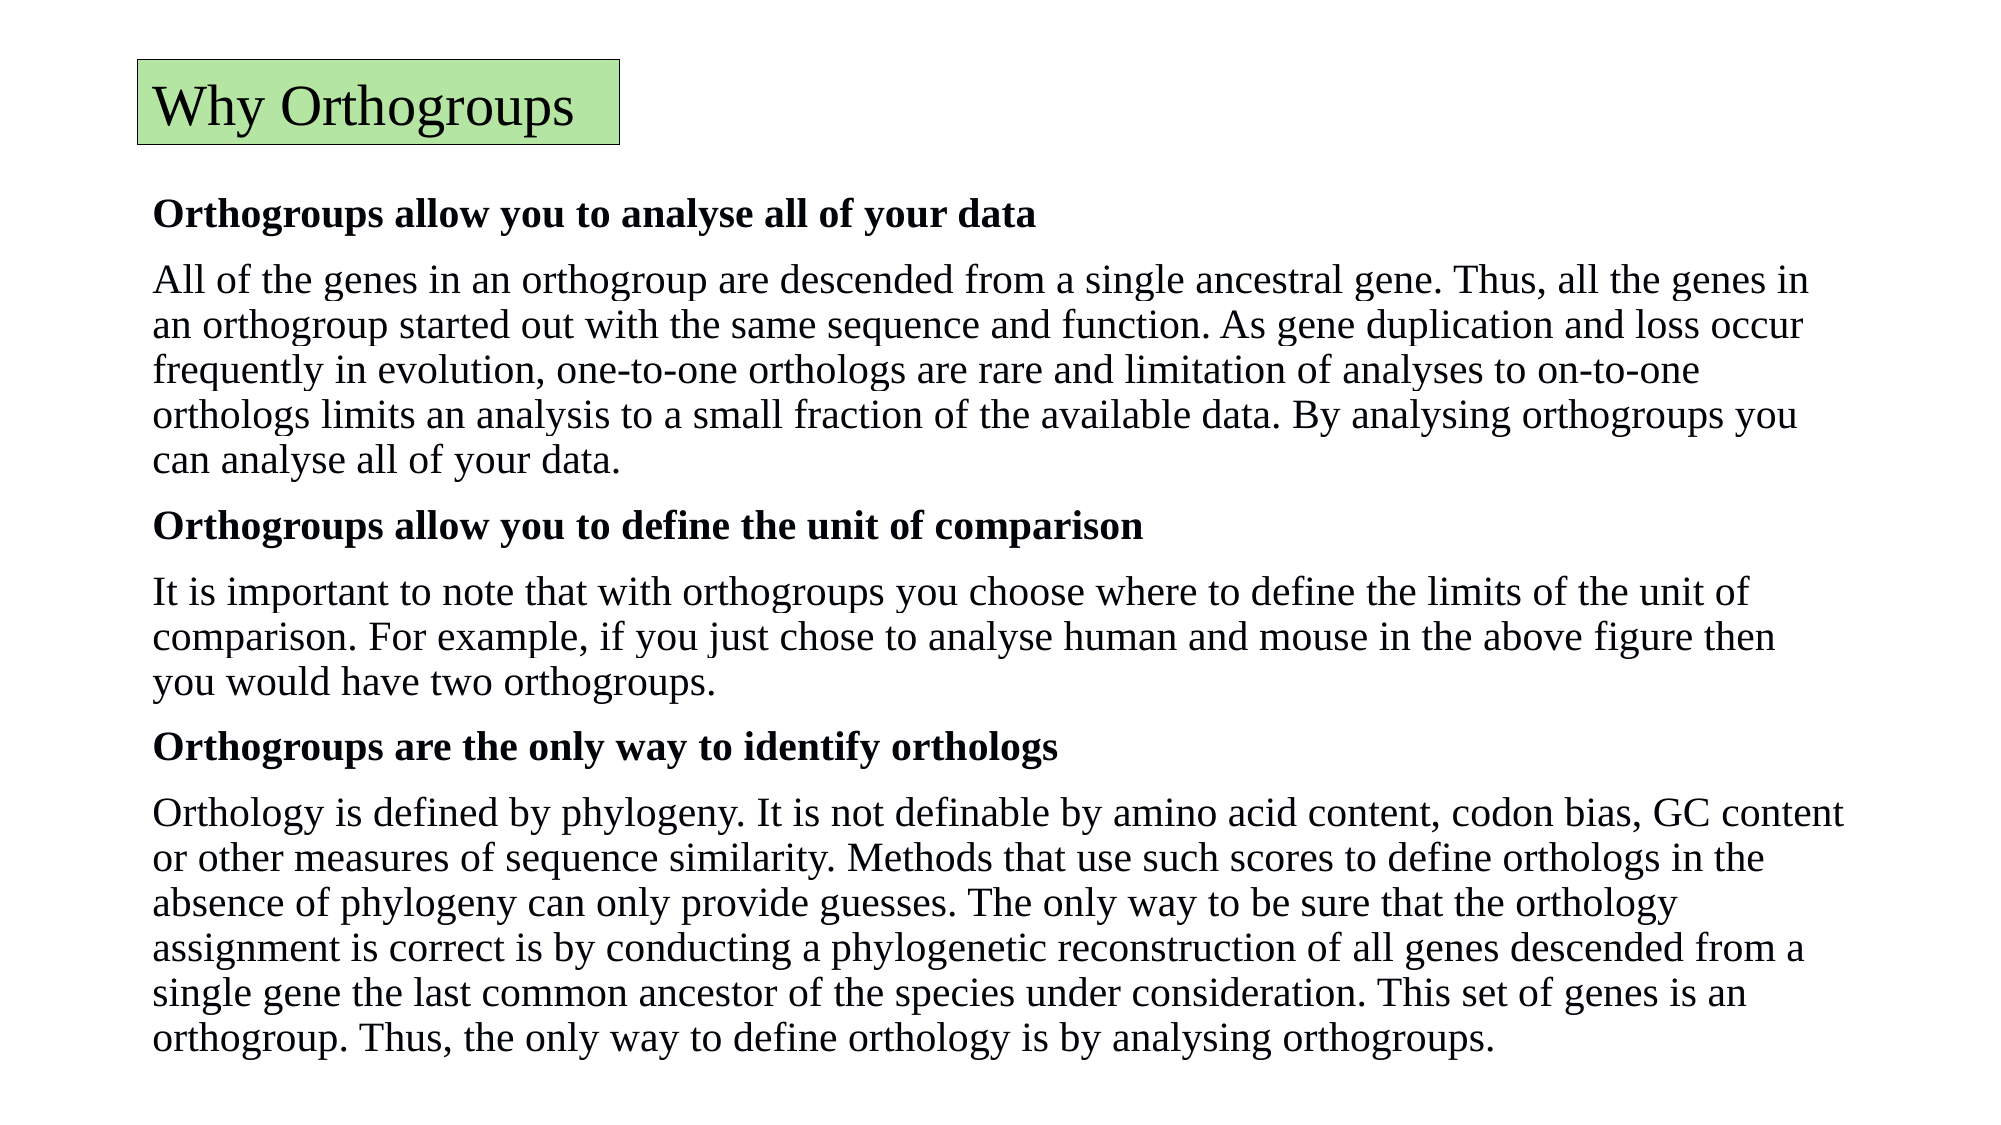

Why Orthogroups
Orthogroups allow you to analyse all of your data
All of the genes in an orthogroup are descended from a single ancestral gene. Thus, all the genes in an orthogroup started out with the same sequence and function. As gene duplication and loss occur frequently in evolution, one-to-one orthologs are rare and limitation of analyses to on-to-one orthologs limits an analysis to a small fraction of the available data. By analysing orthogroups you can analyse all of your data.
Orthogroups allow you to define the unit of comparison
It is important to note that with orthogroups you choose where to define the limits of the unit of comparison. For example, if you just chose to analyse human and mouse in the above figure then you would have two orthogroups.
Orthogroups are the only way to identify orthologs
Orthology is defined by phylogeny. It is not definable by amino acid content, codon bias, GC content or other measures of sequence similarity. Methods that use such scores to define orthologs in the absence of phylogeny can only provide guesses. The only way to be sure that the orthology assignment is correct is by conducting a phylogenetic reconstruction of all genes descended from a single gene the last common ancestor of the species under consideration. This set of genes is an orthogroup. Thus, the only way to define orthology is by analysing orthogroups.